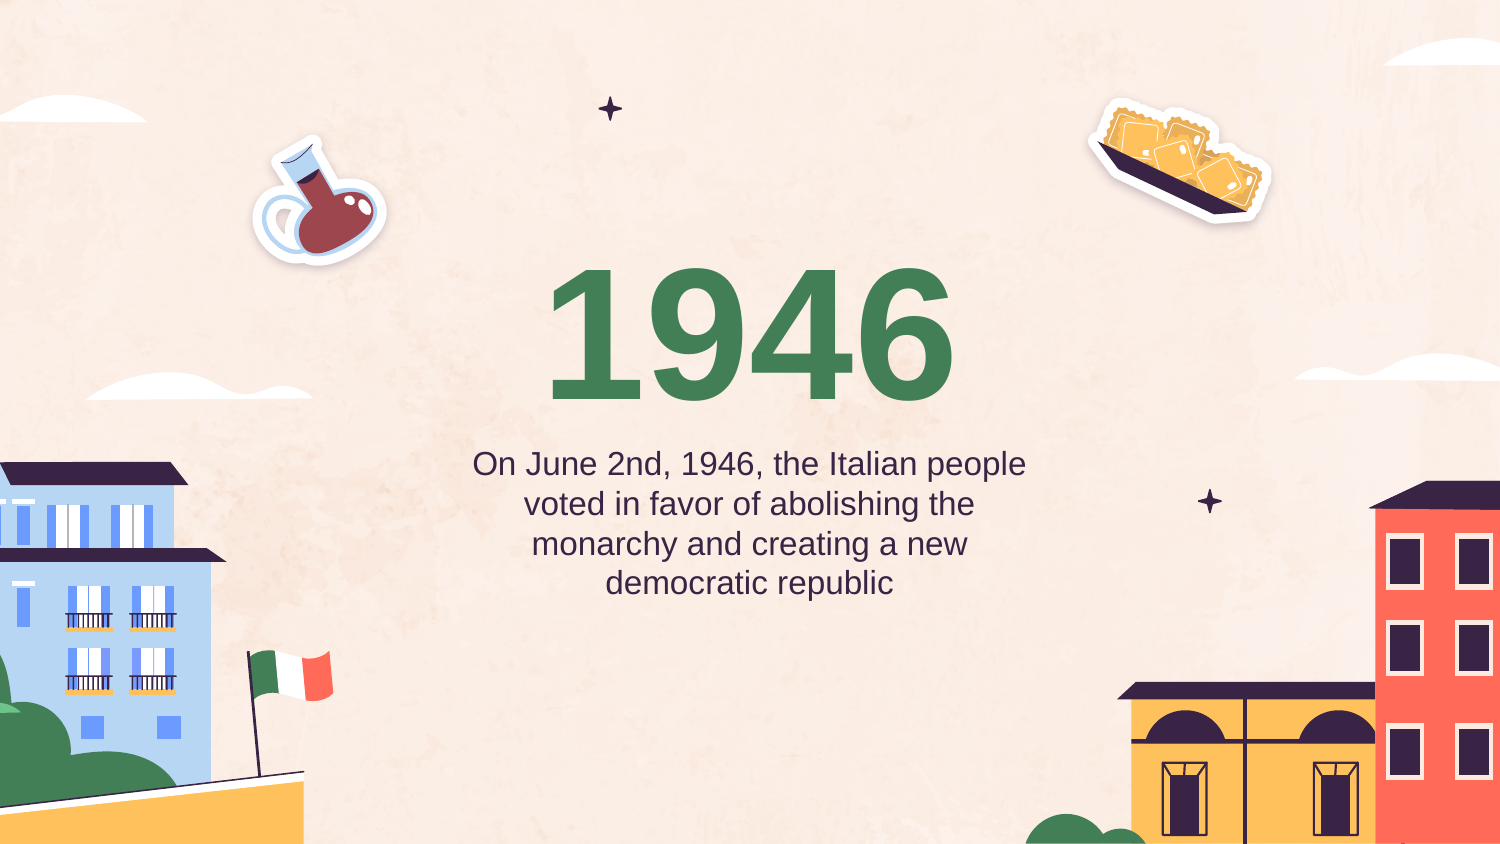

# 1946

On June 2nd, 1946, the Italian people voted in favor of abolishing the monarchy and creating a new democratic republic